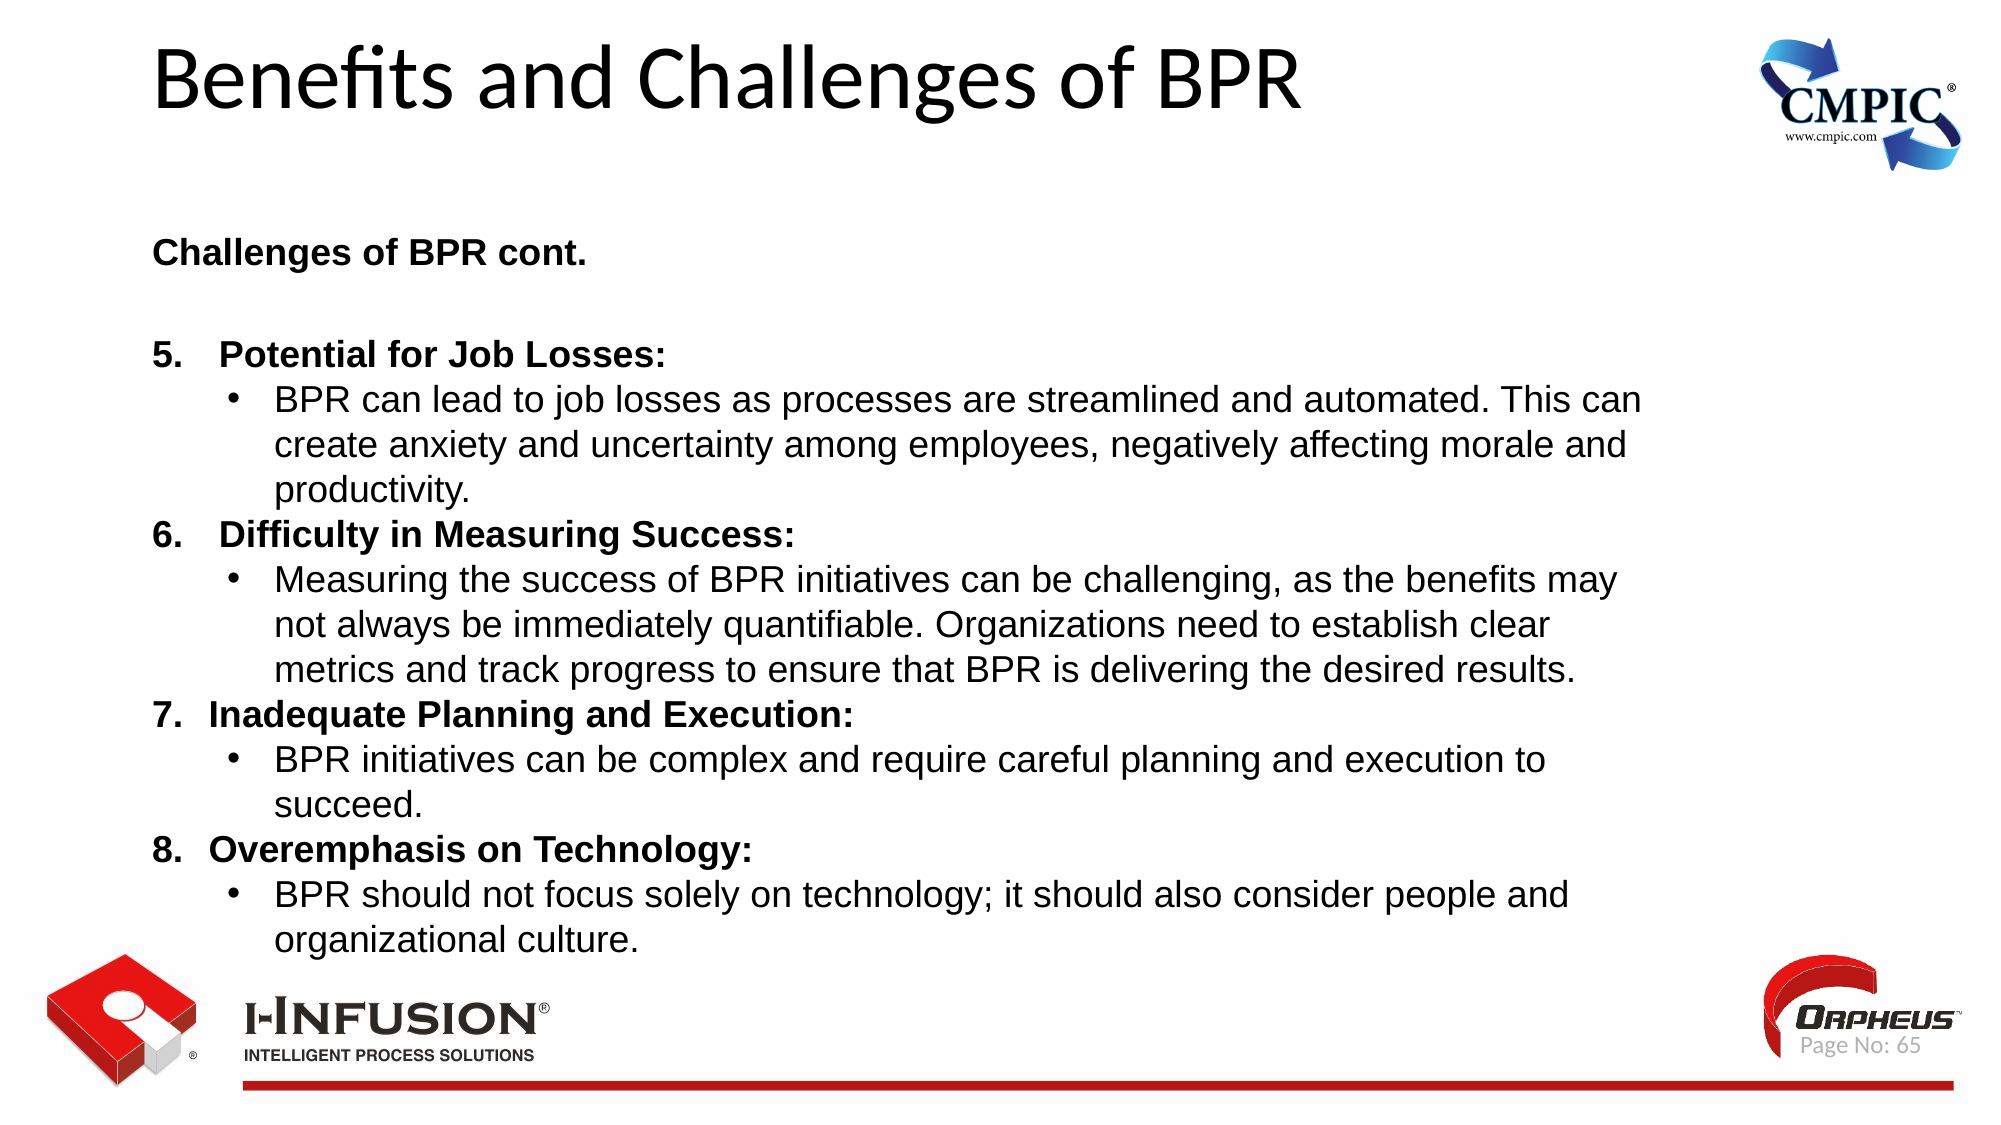

Benefits and Challenges of BPR
Challenges of BPR cont.
 Potential for Job Losses:
BPR can lead to job losses as processes are streamlined and automated. This can create anxiety and uncertainty among employees, negatively affecting morale and productivity.
 Difficulty in Measuring Success:
Measuring the success of BPR initiatives can be challenging, as the benefits may not always be immediately quantifiable. Organizations need to establish clear metrics and track progress to ensure that BPR is delivering the desired results.
Inadequate Planning and Execution:
BPR initiatives can be complex and require careful planning and execution to succeed.
Overemphasis on Technology:
BPR should not focus solely on technology; it should also consider people and organizational culture.

 Page No: 65